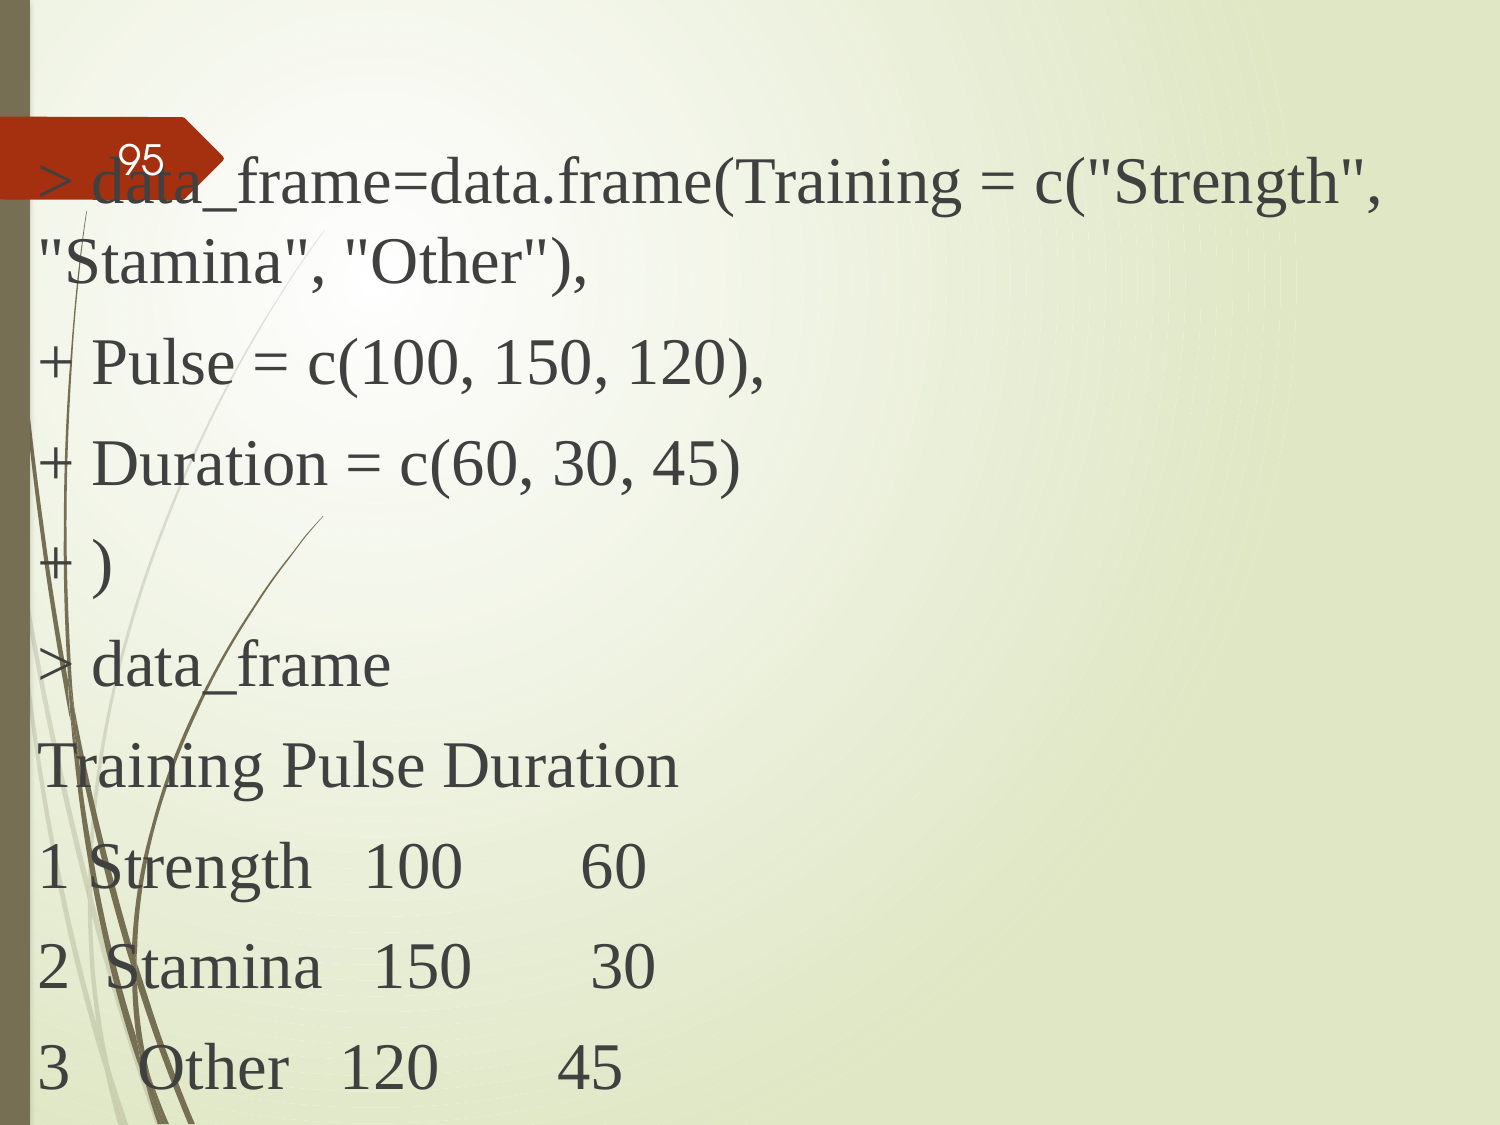

#
> data_frame=data.frame(Training = c("Strength", "Stamina", "Other"),
+ Pulse = c(100, 150, 120),
+ Duration = c(60, 30, 45)
+ )
> data_frame
Training Pulse Duration
1 Strength   100       60
2  Stamina   150       30
3    Other   120       45
95